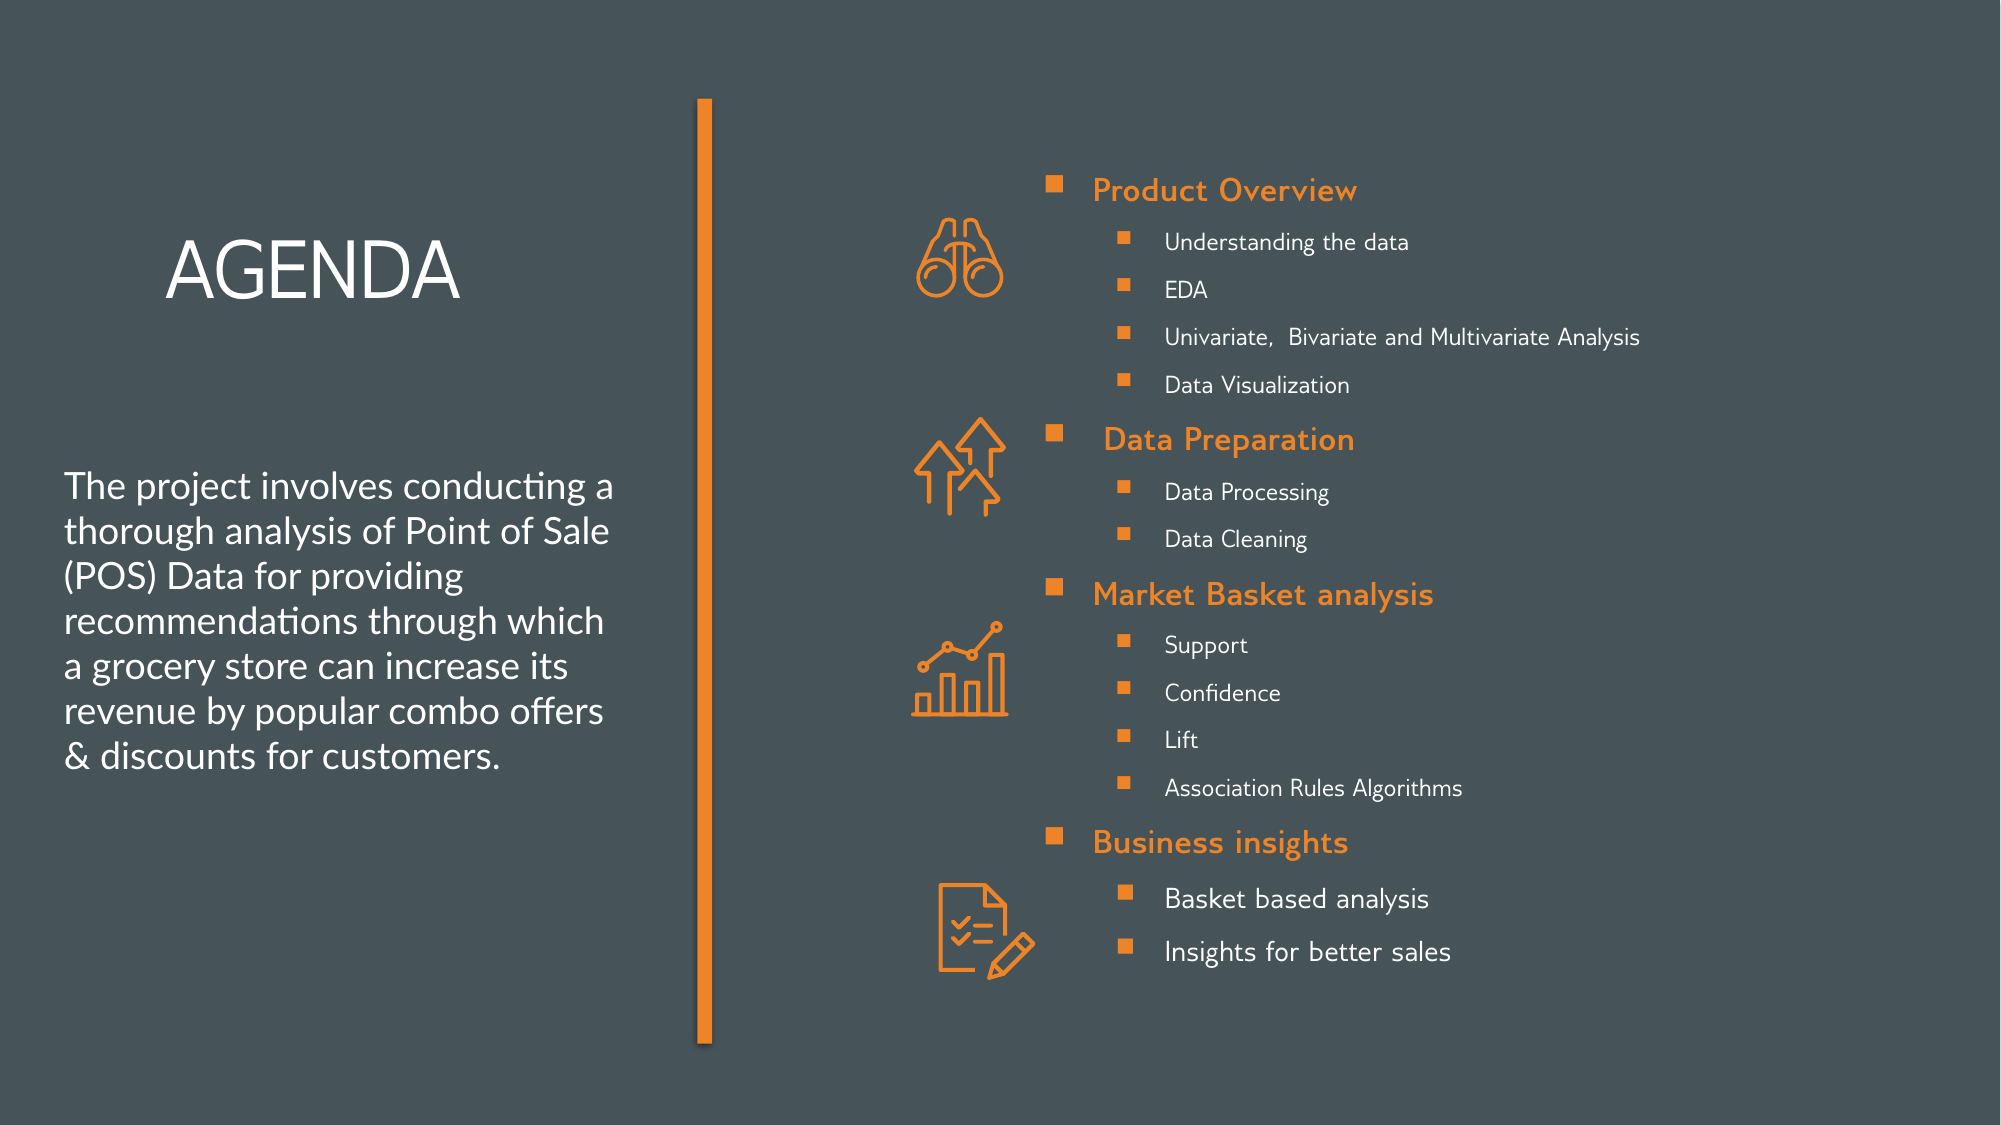

Product Overview
Understanding the data
EDA
Univariate,  Bivariate and Multivariate Analysis
Data Visualization
 Data Preparation
Data Processing
Data Cleaning
Market Basket analysis
Support
Confidence
Lift
Association Rules Algorithms
Business insights
Basket based analysis
Insights for better sales
# Agenda

The project involves conducting a thorough analysis of Point of Sale (POS) Data for providing recommendations through which a grocery store can increase its revenue by popular combo offers & discounts for customers.